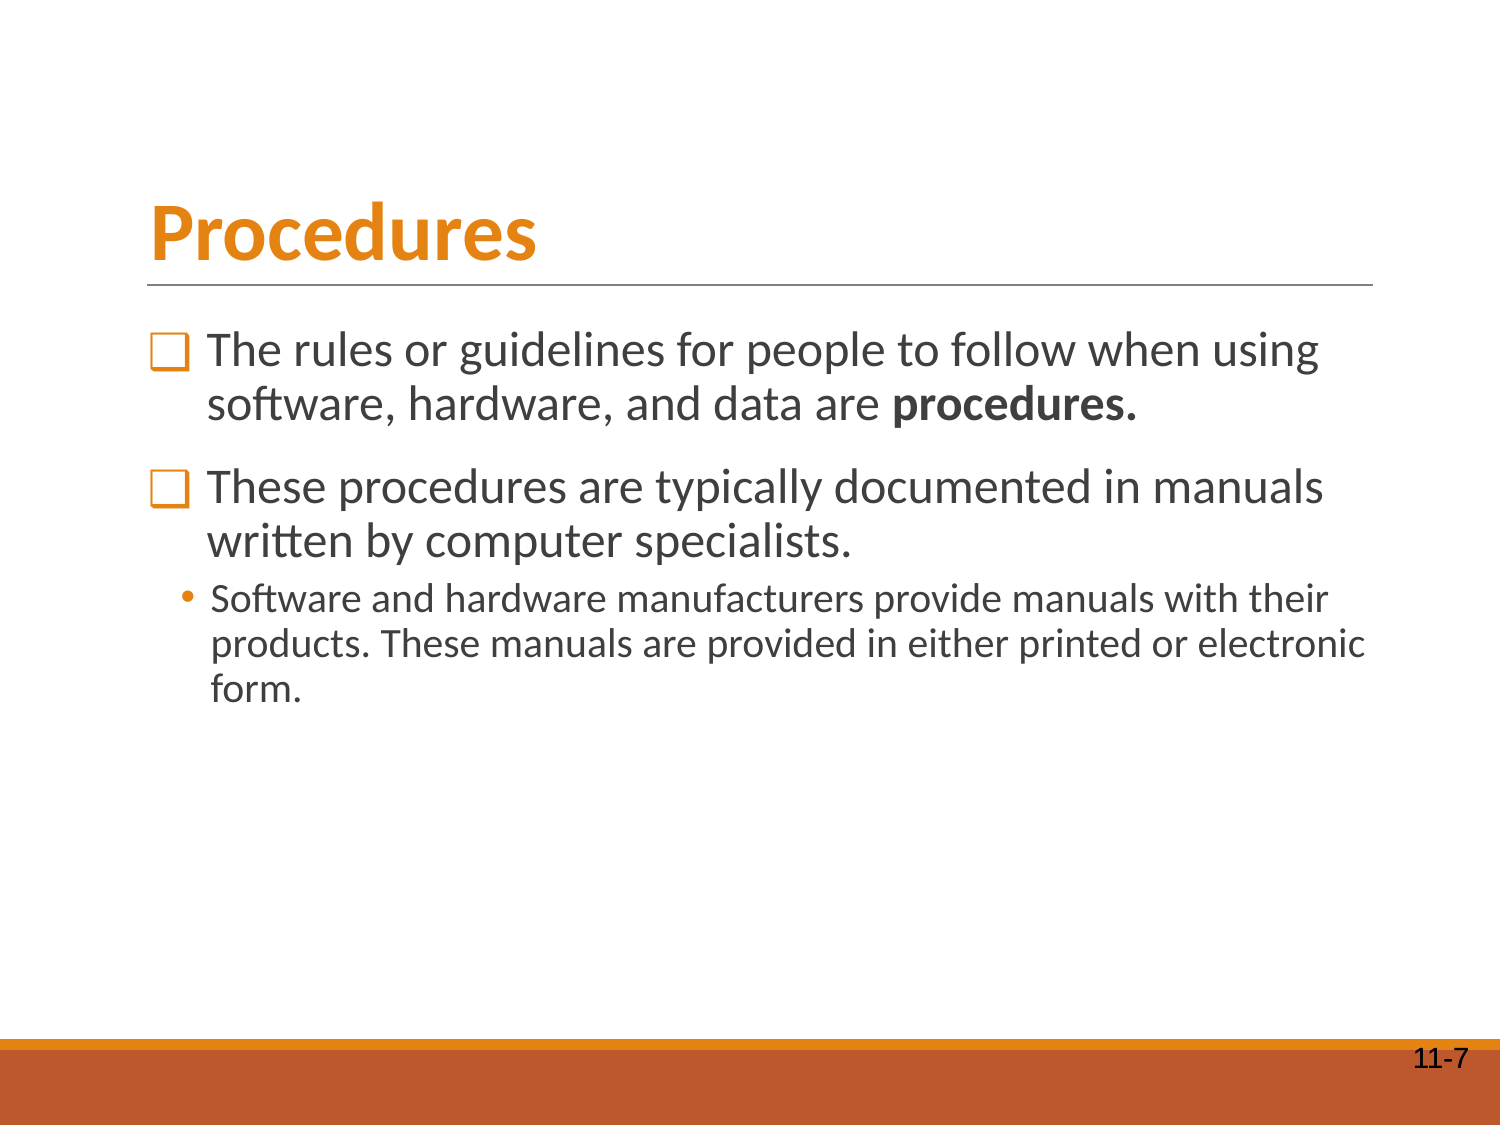

# Procedures
The rules or guidelines for people to follow when using software, hardware, and data are procedures.
These procedures are typically documented in manuals written by computer specialists.
Software and hardware manufacturers provide manuals with their products. These manuals are provided in either printed or electronic form.